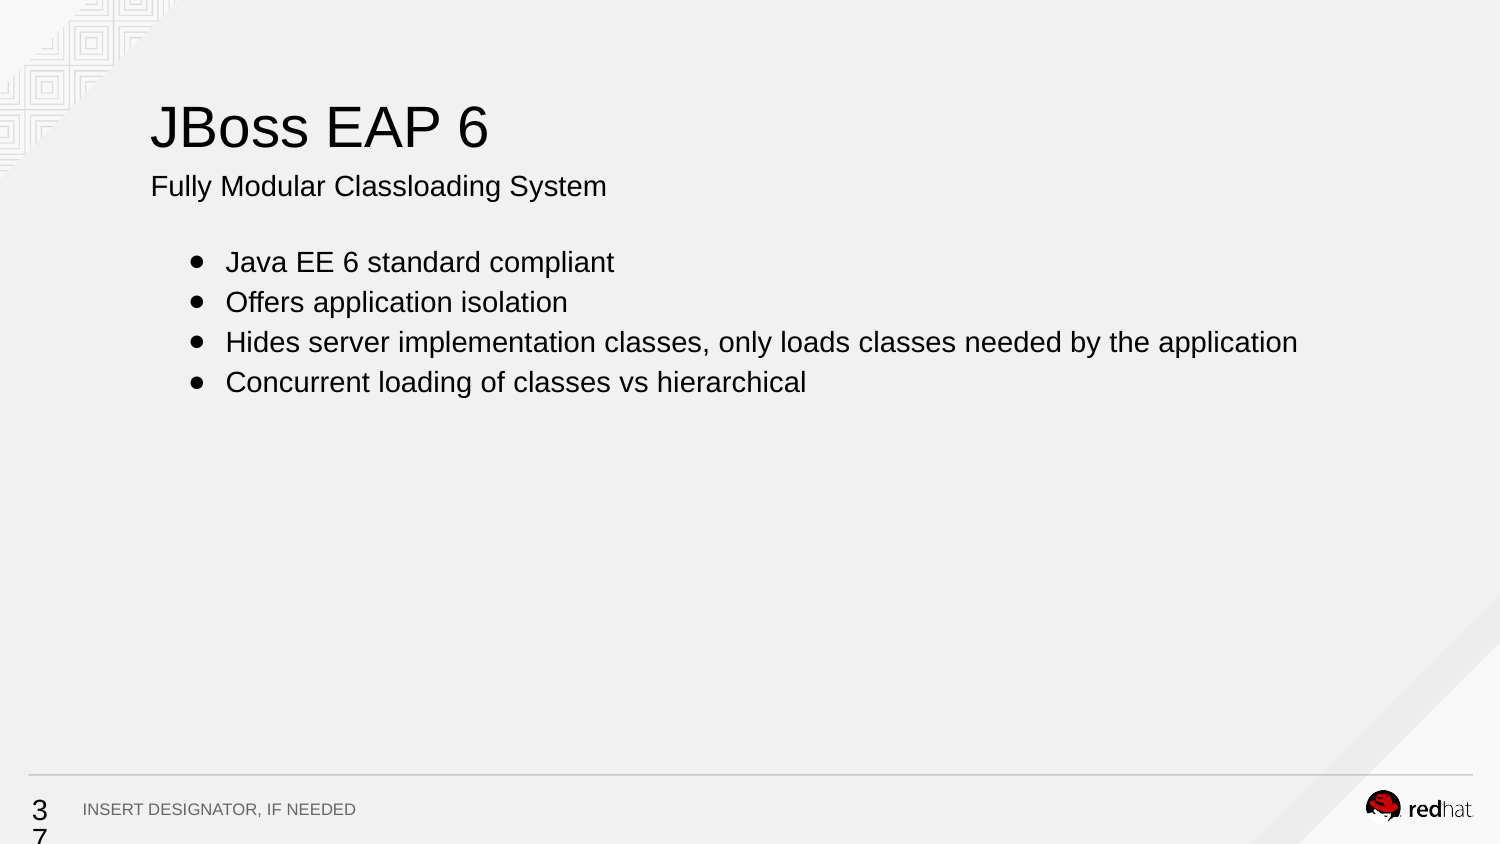

# JBoss EAP 6
Fully Modular Classloading System
Java EE 6 standard compliant
Offers application isolation
Hides server implementation classes, only loads classes needed by the application
Concurrent loading of classes vs hierarchical

37